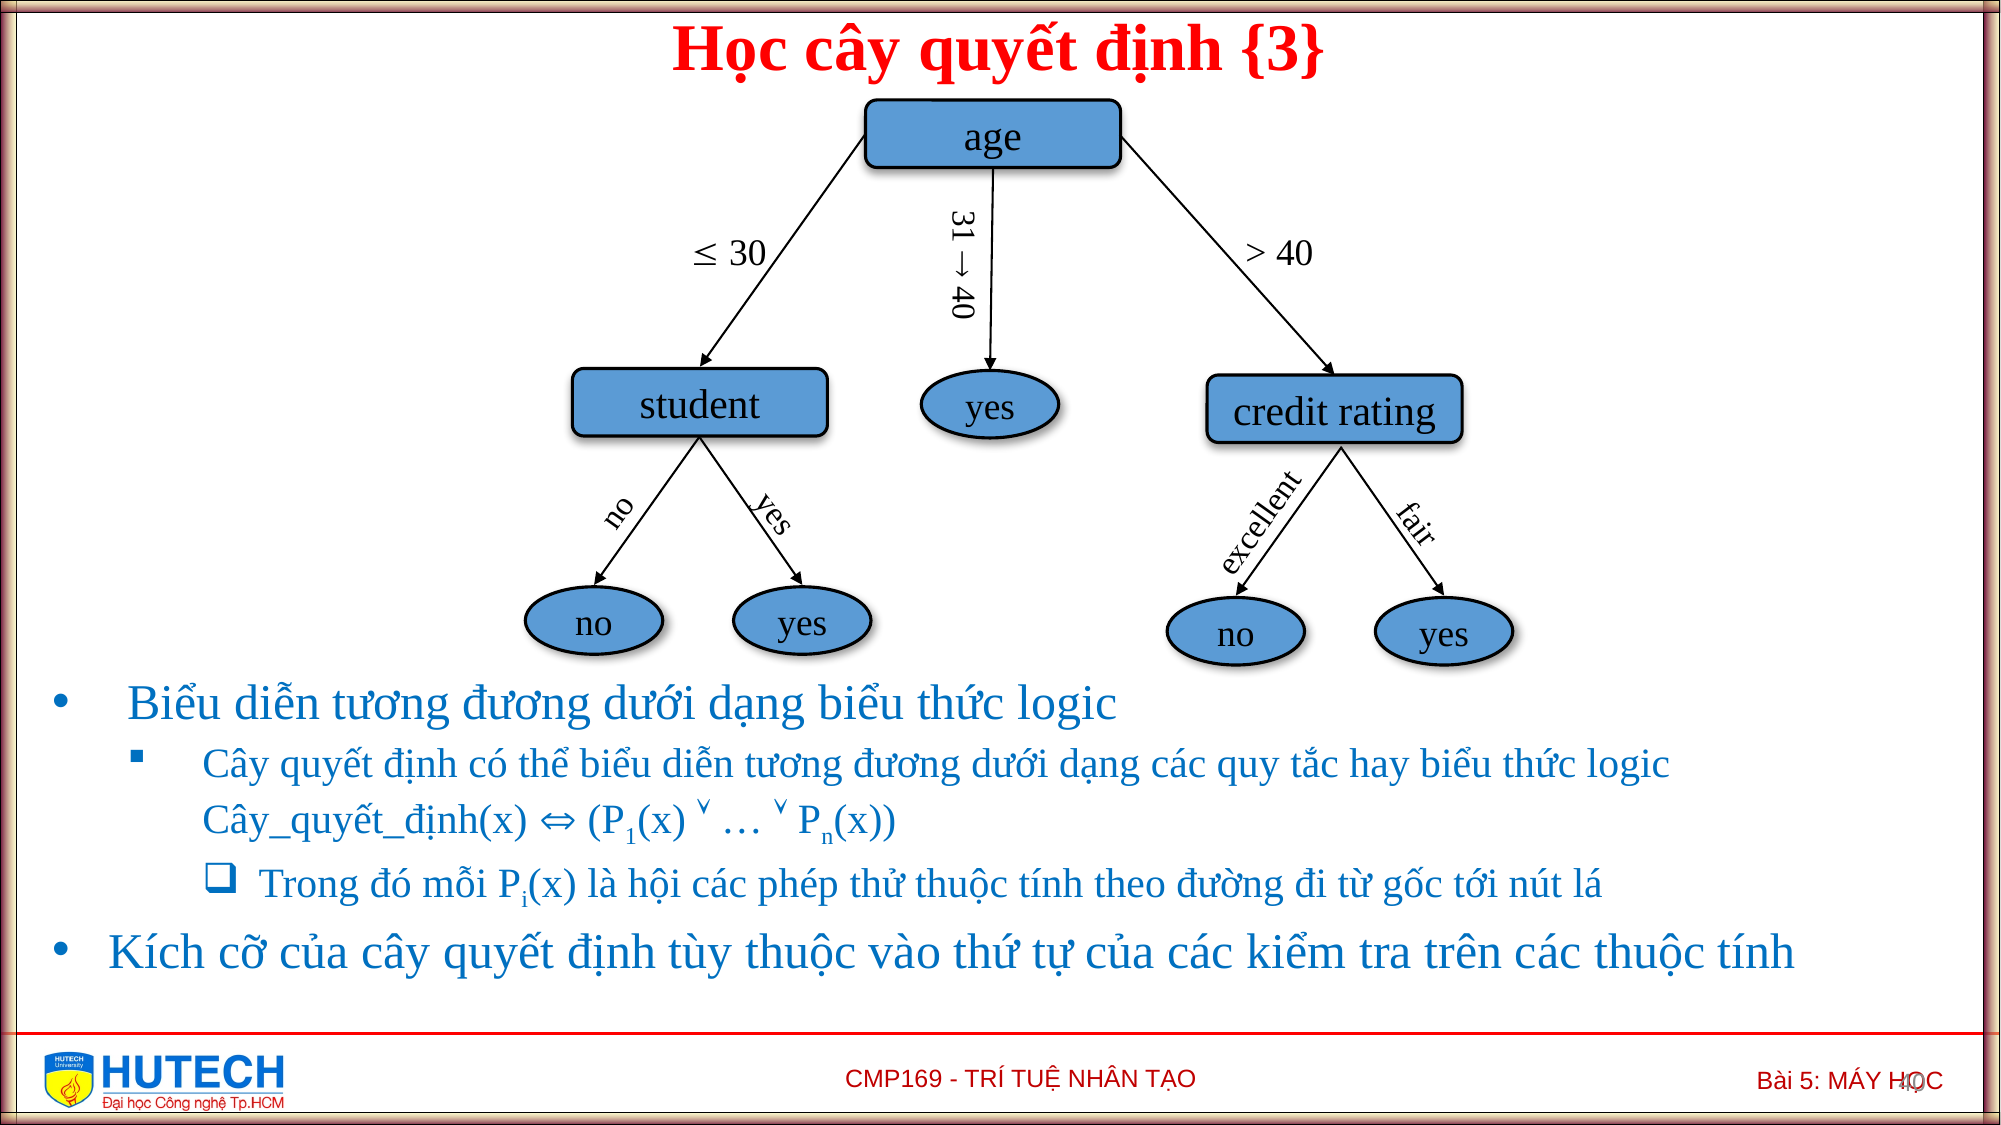

Học cây quyết định {3}
age
≤ 30
> 40
31 → 40
student
yes
credit rating
no
yes
excellent
fair
no
yes
no
yes
Biểu diễn tương đương dưới dạng biểu thức logic
Cây quyết định có thể biểu diễn tương đương dưới dạng các quy tắc hay biểu thức logic
Cây_quyết_định(x) ⇔ (P1(x) ∨ … ∨ Pn(x))
Trong đó mỗi Pi(x) là hội các phép thử thuộc tính theo đường đi từ gốc tới nút lá
Kích cỡ của cây quyết định tùy thuộc vào thứ tự của các kiểm tra trên các thuộc tính
40